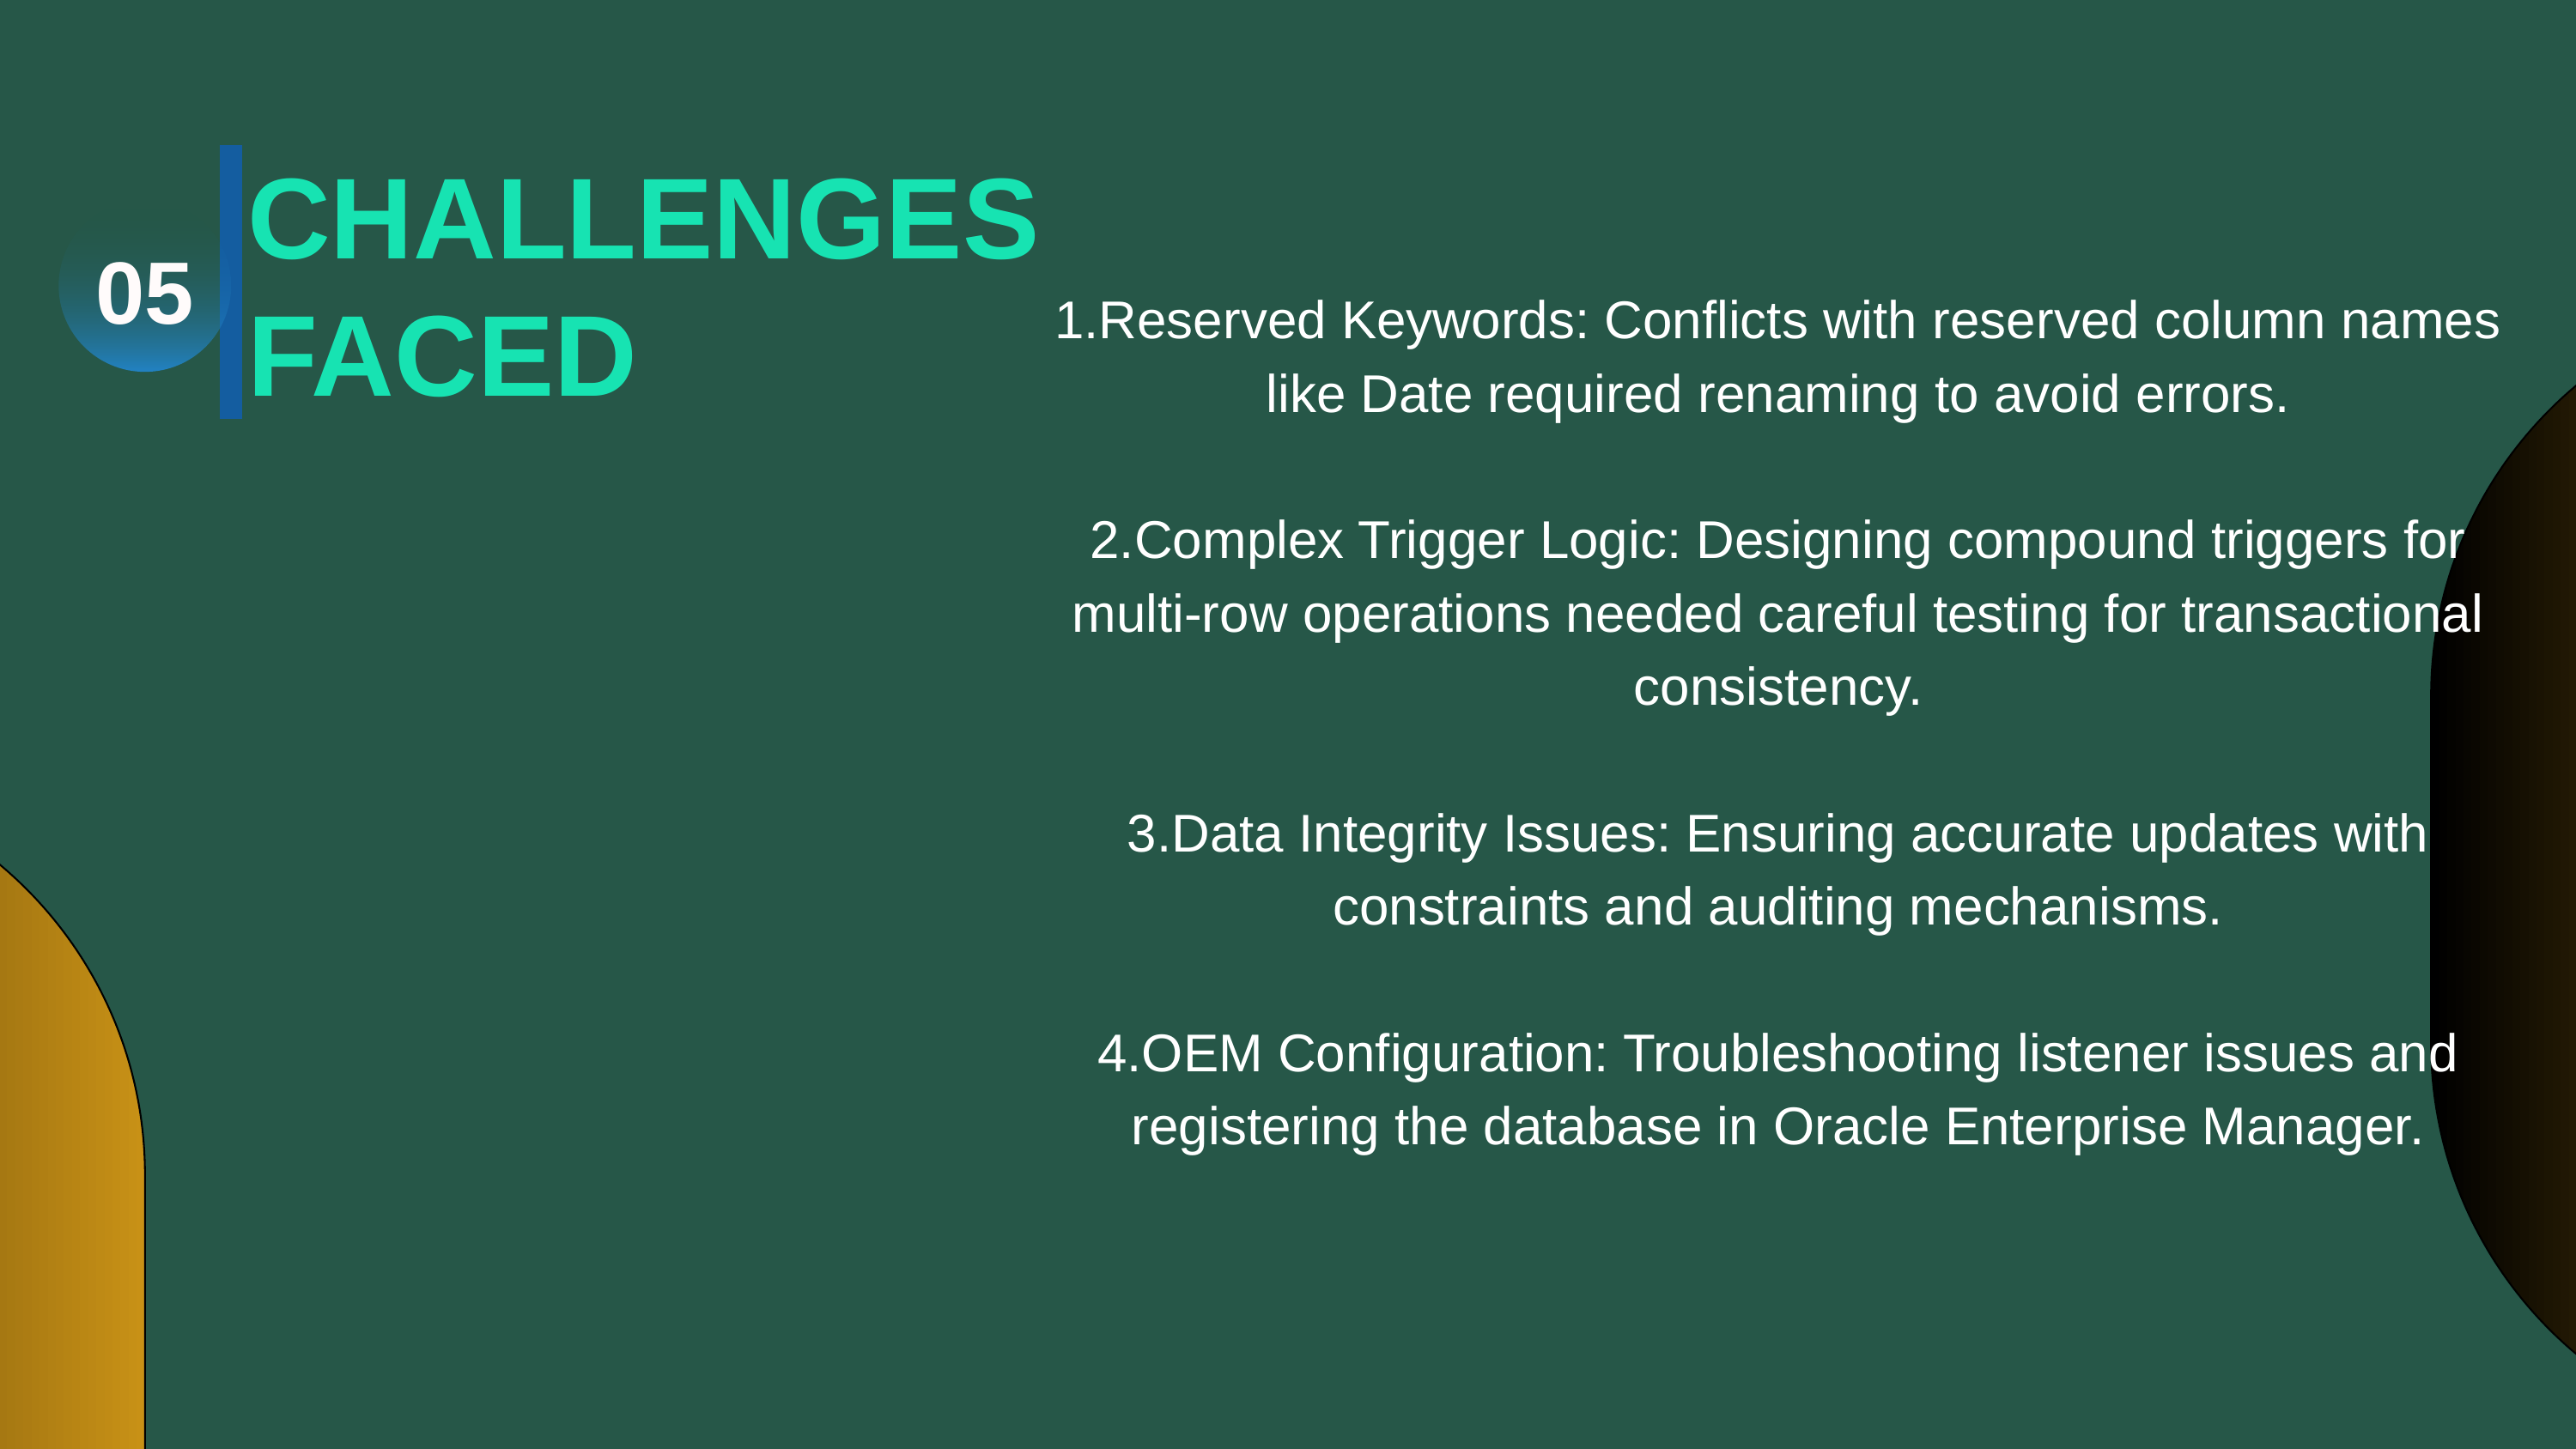

CHALLENGES FACED

1.Reserved Keywords: Conflicts with reserved column names like Date required renaming to avoid errors.

2.Complex Trigger Logic: Designing compound triggers for multi-row operations needed careful testing for transactional consistency.

3.Data Integrity Issues: Ensuring accurate updates with constraints and auditing mechanisms.

4.OEM Configuration: Troubleshooting listener issues and registering the database in Oracle Enterprise Manager.
05